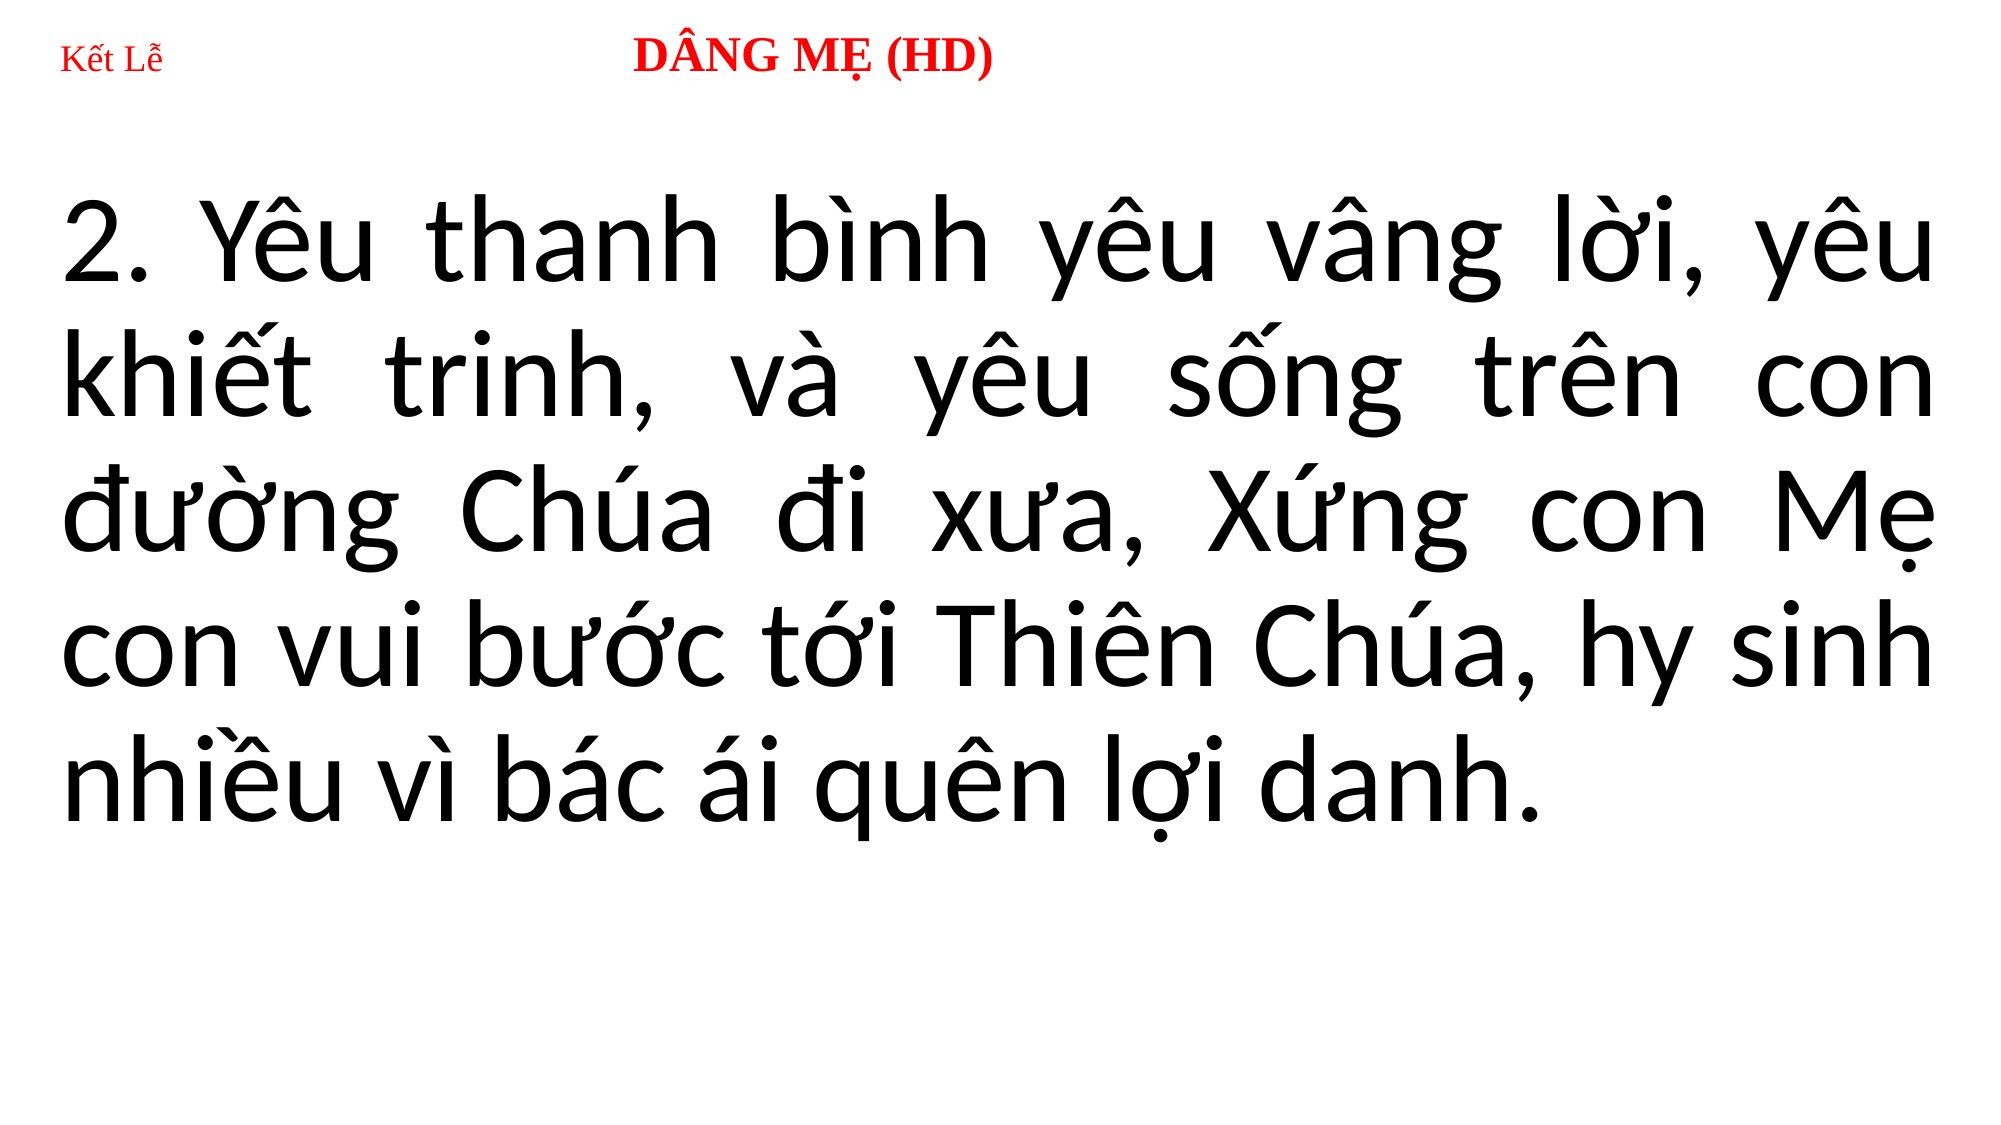

# Kết Lễ                            	             DÂNG MẸ (HD)
2. Yêu thanh bình yêu vâng lời, yêu khiết trinh, và yêu sống trên con đường Chúa đi xưa, Xứng con Mẹ con vui bước tới Thiên Chúa, hy sinh nhiều vì bác ái quên lợi danh.